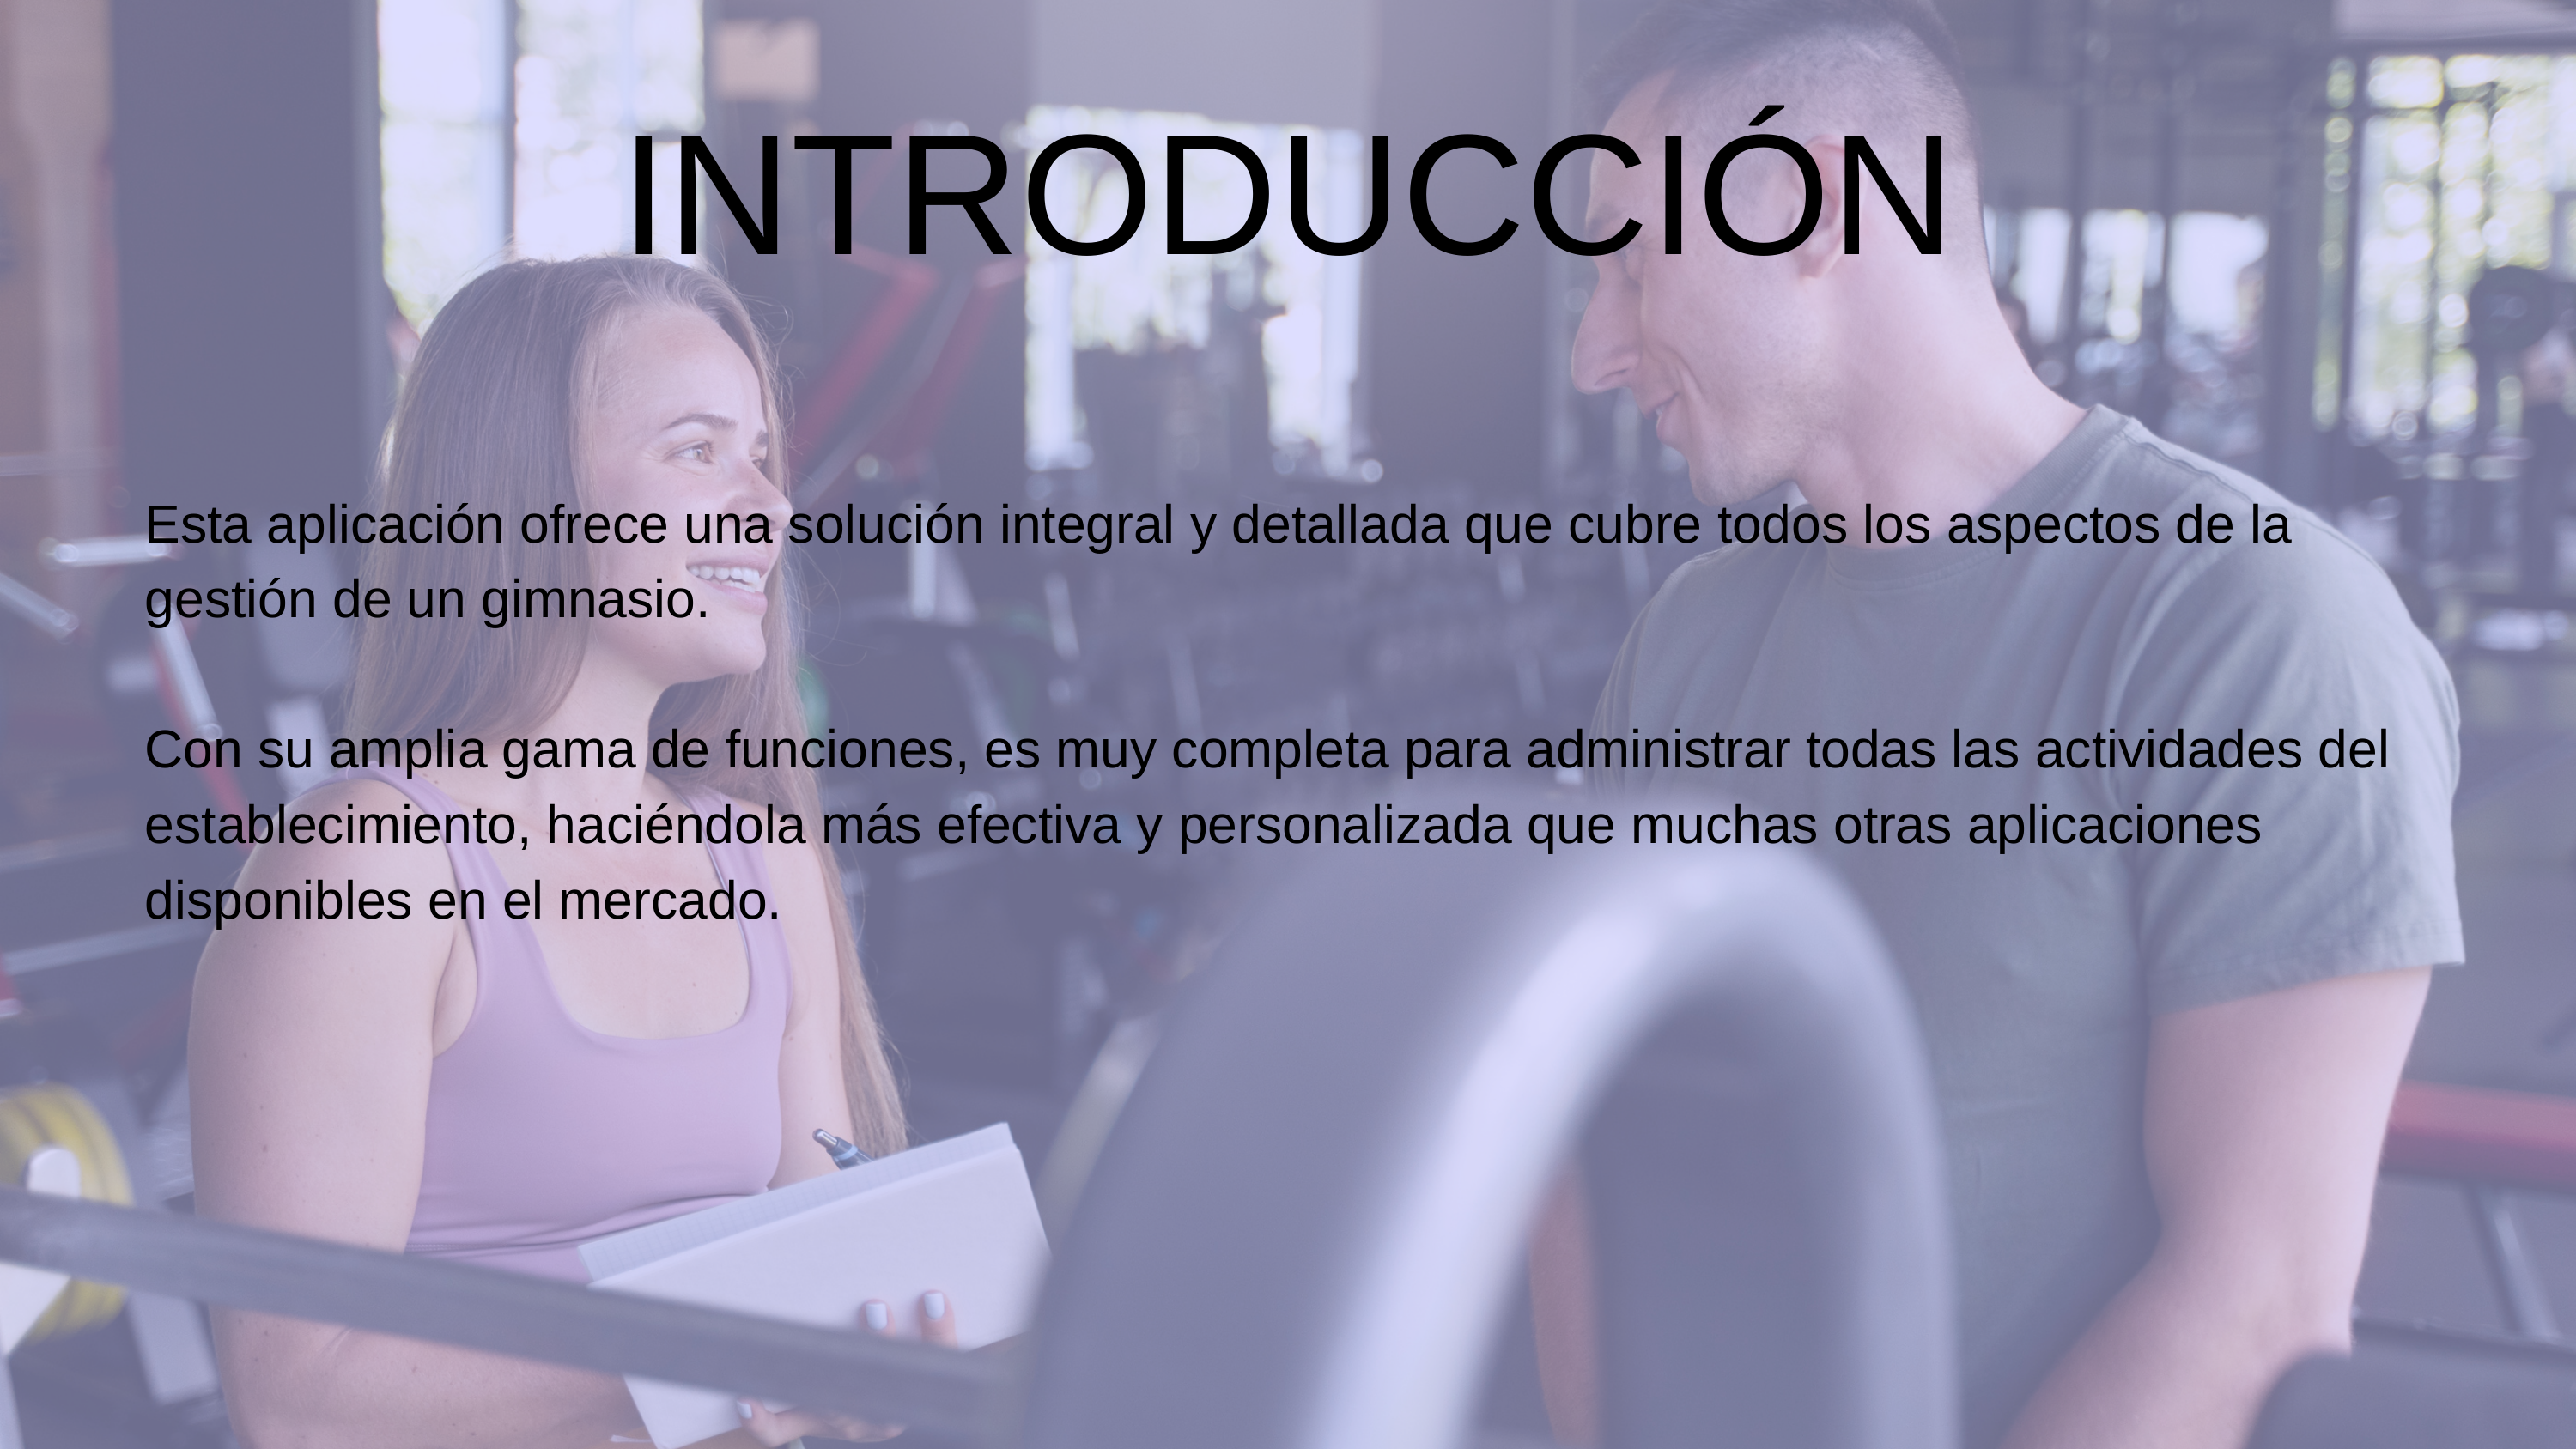

INTRODUCCIÓN
Esta aplicación ofrece una solución integral y detallada que cubre todos los aspectos de la gestión de un gimnasio.

Con su amplia gama de funciones, es muy completa para administrar todas las actividades del establecimiento, haciéndola más efectiva y personalizada que muchas otras aplicaciones disponibles en el mercado.